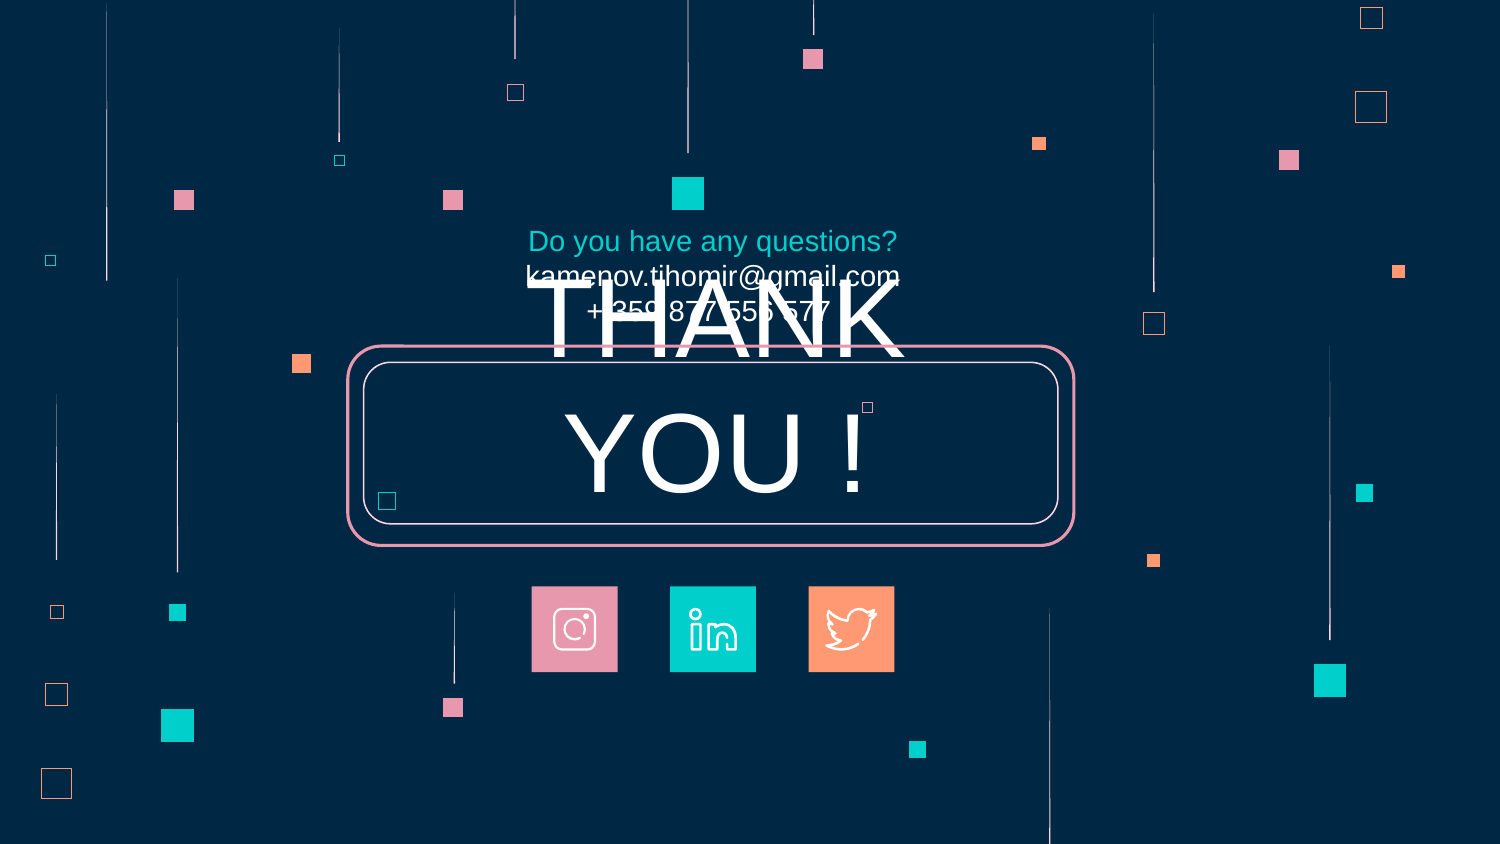

Do you have any questions?
kamenov.tihomir@gmail.com
+ 359 877 556 577

# THANK YOU !